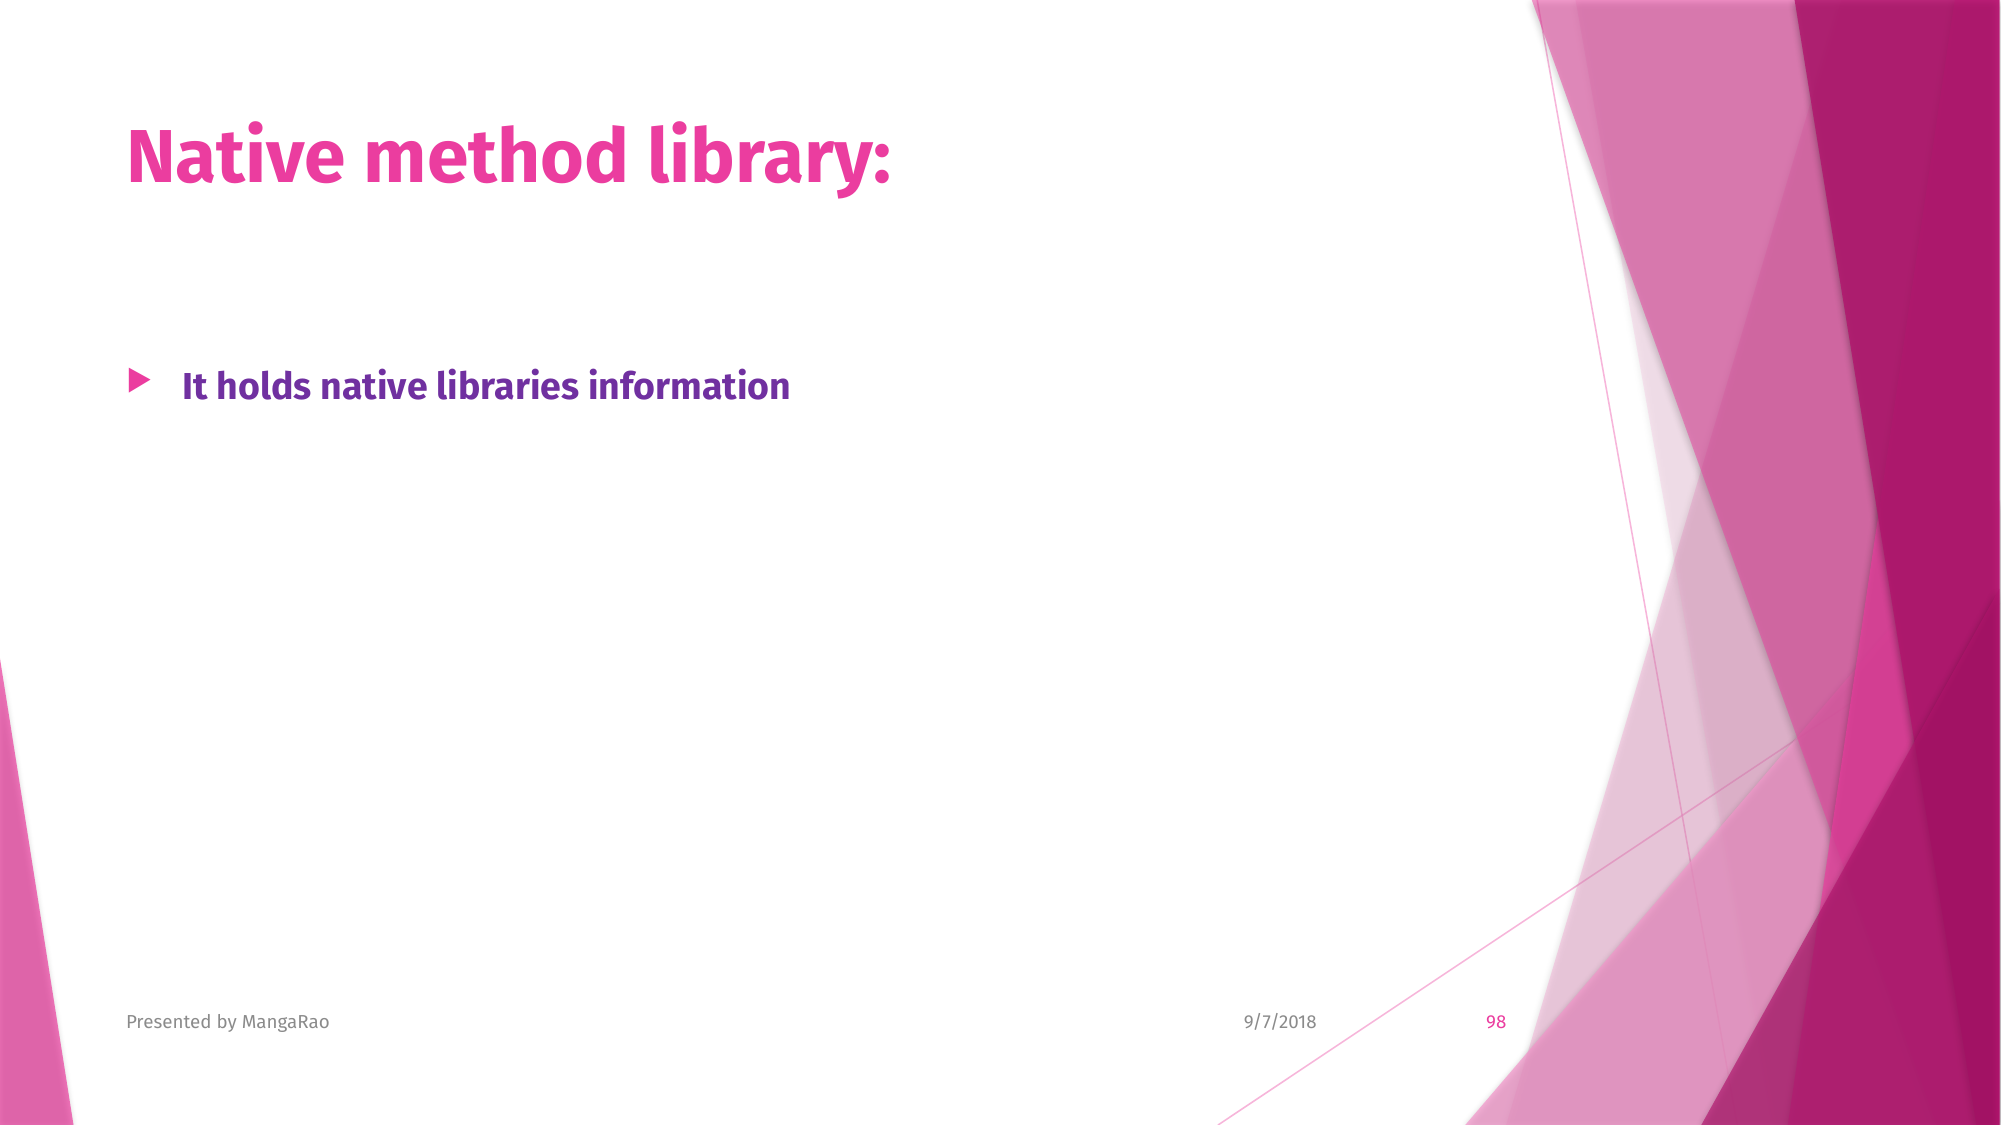

# Native method library:
It holds native libraries information

Presented by MangaRao
9/7/2018
98